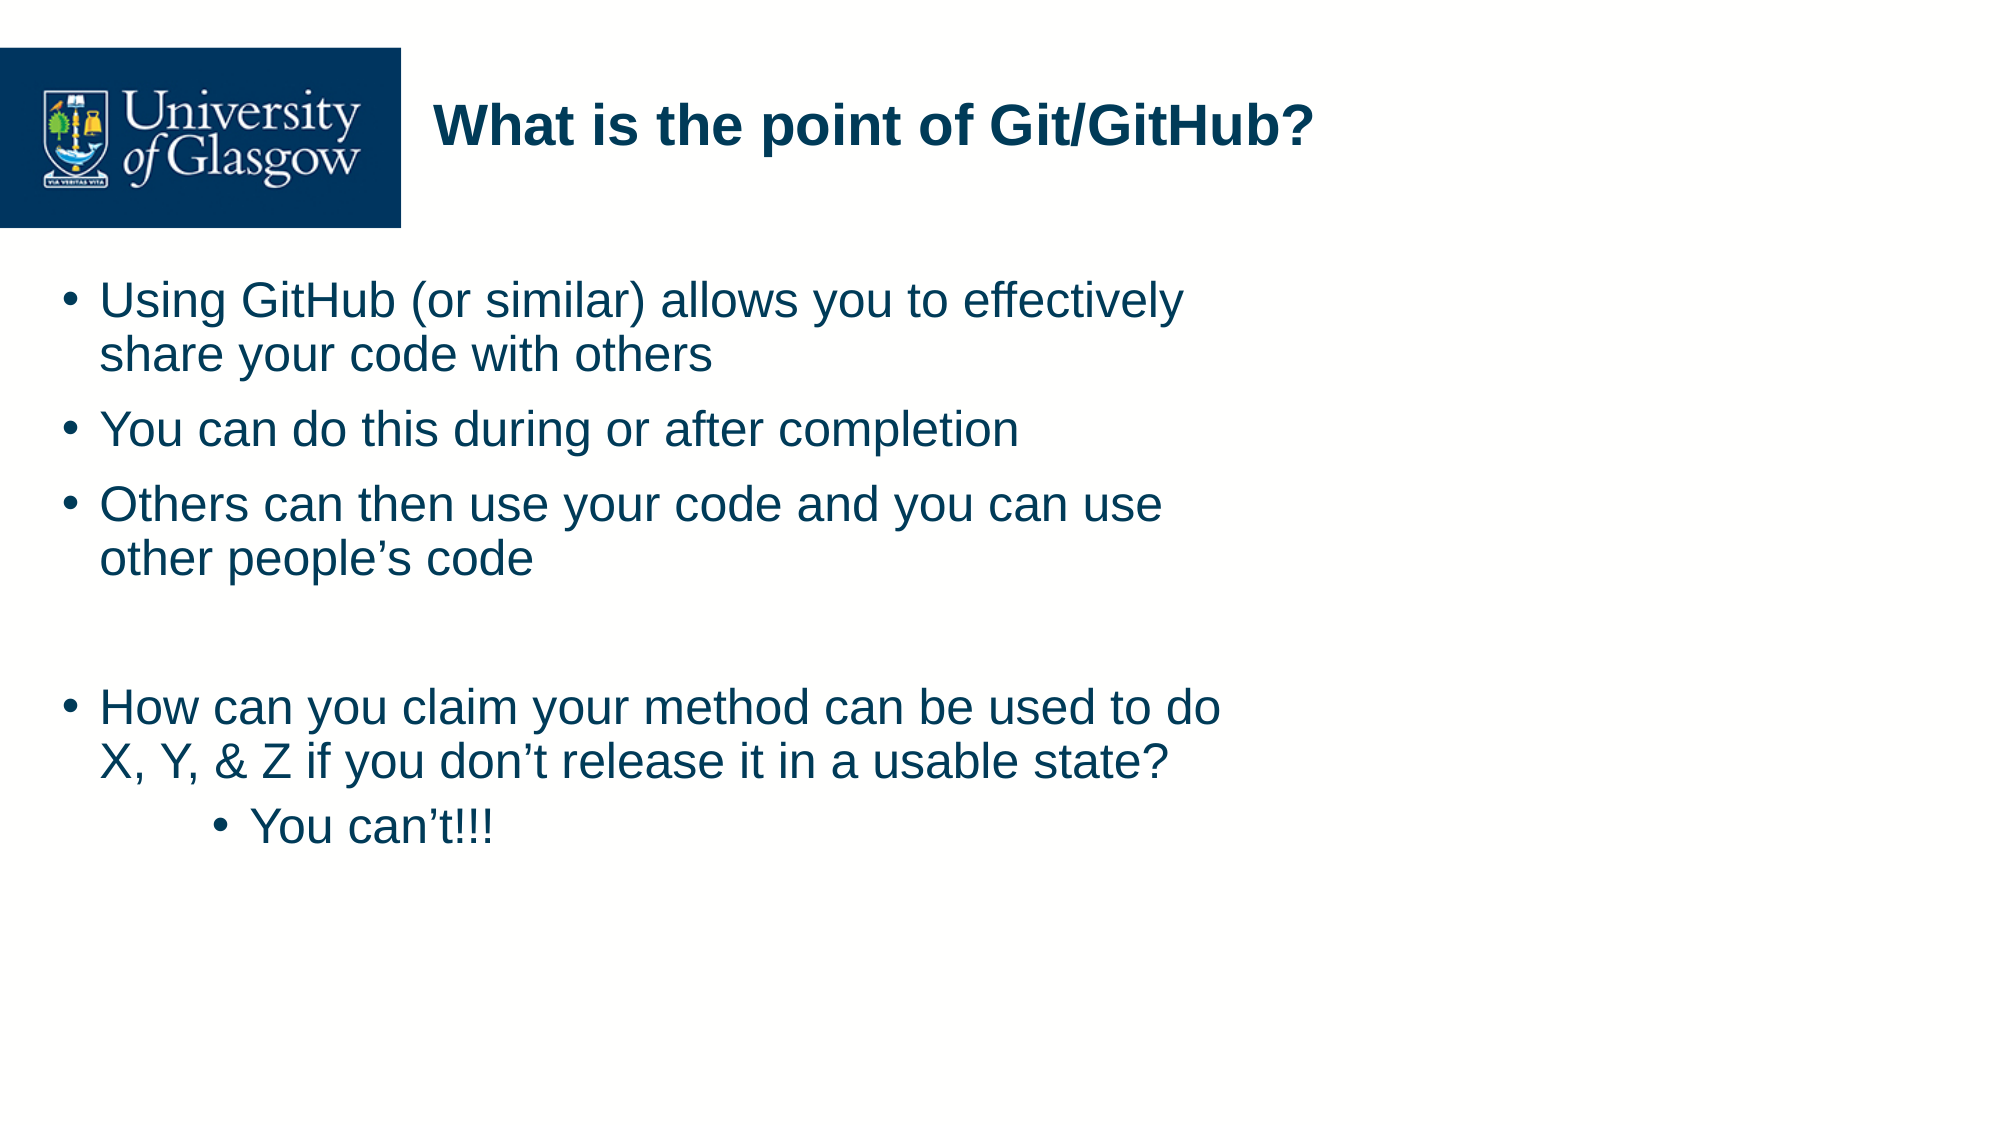

# What is the point of Git/GitHub?
Using GitHub (or similar) allows you to effectively share your code with others
You can do this during or after completion
Others can then use your code and you can use other people’s code

How can you claim your method can be used to do X, Y, & Z if you don’t release it in a usable state?
You can’t!!!